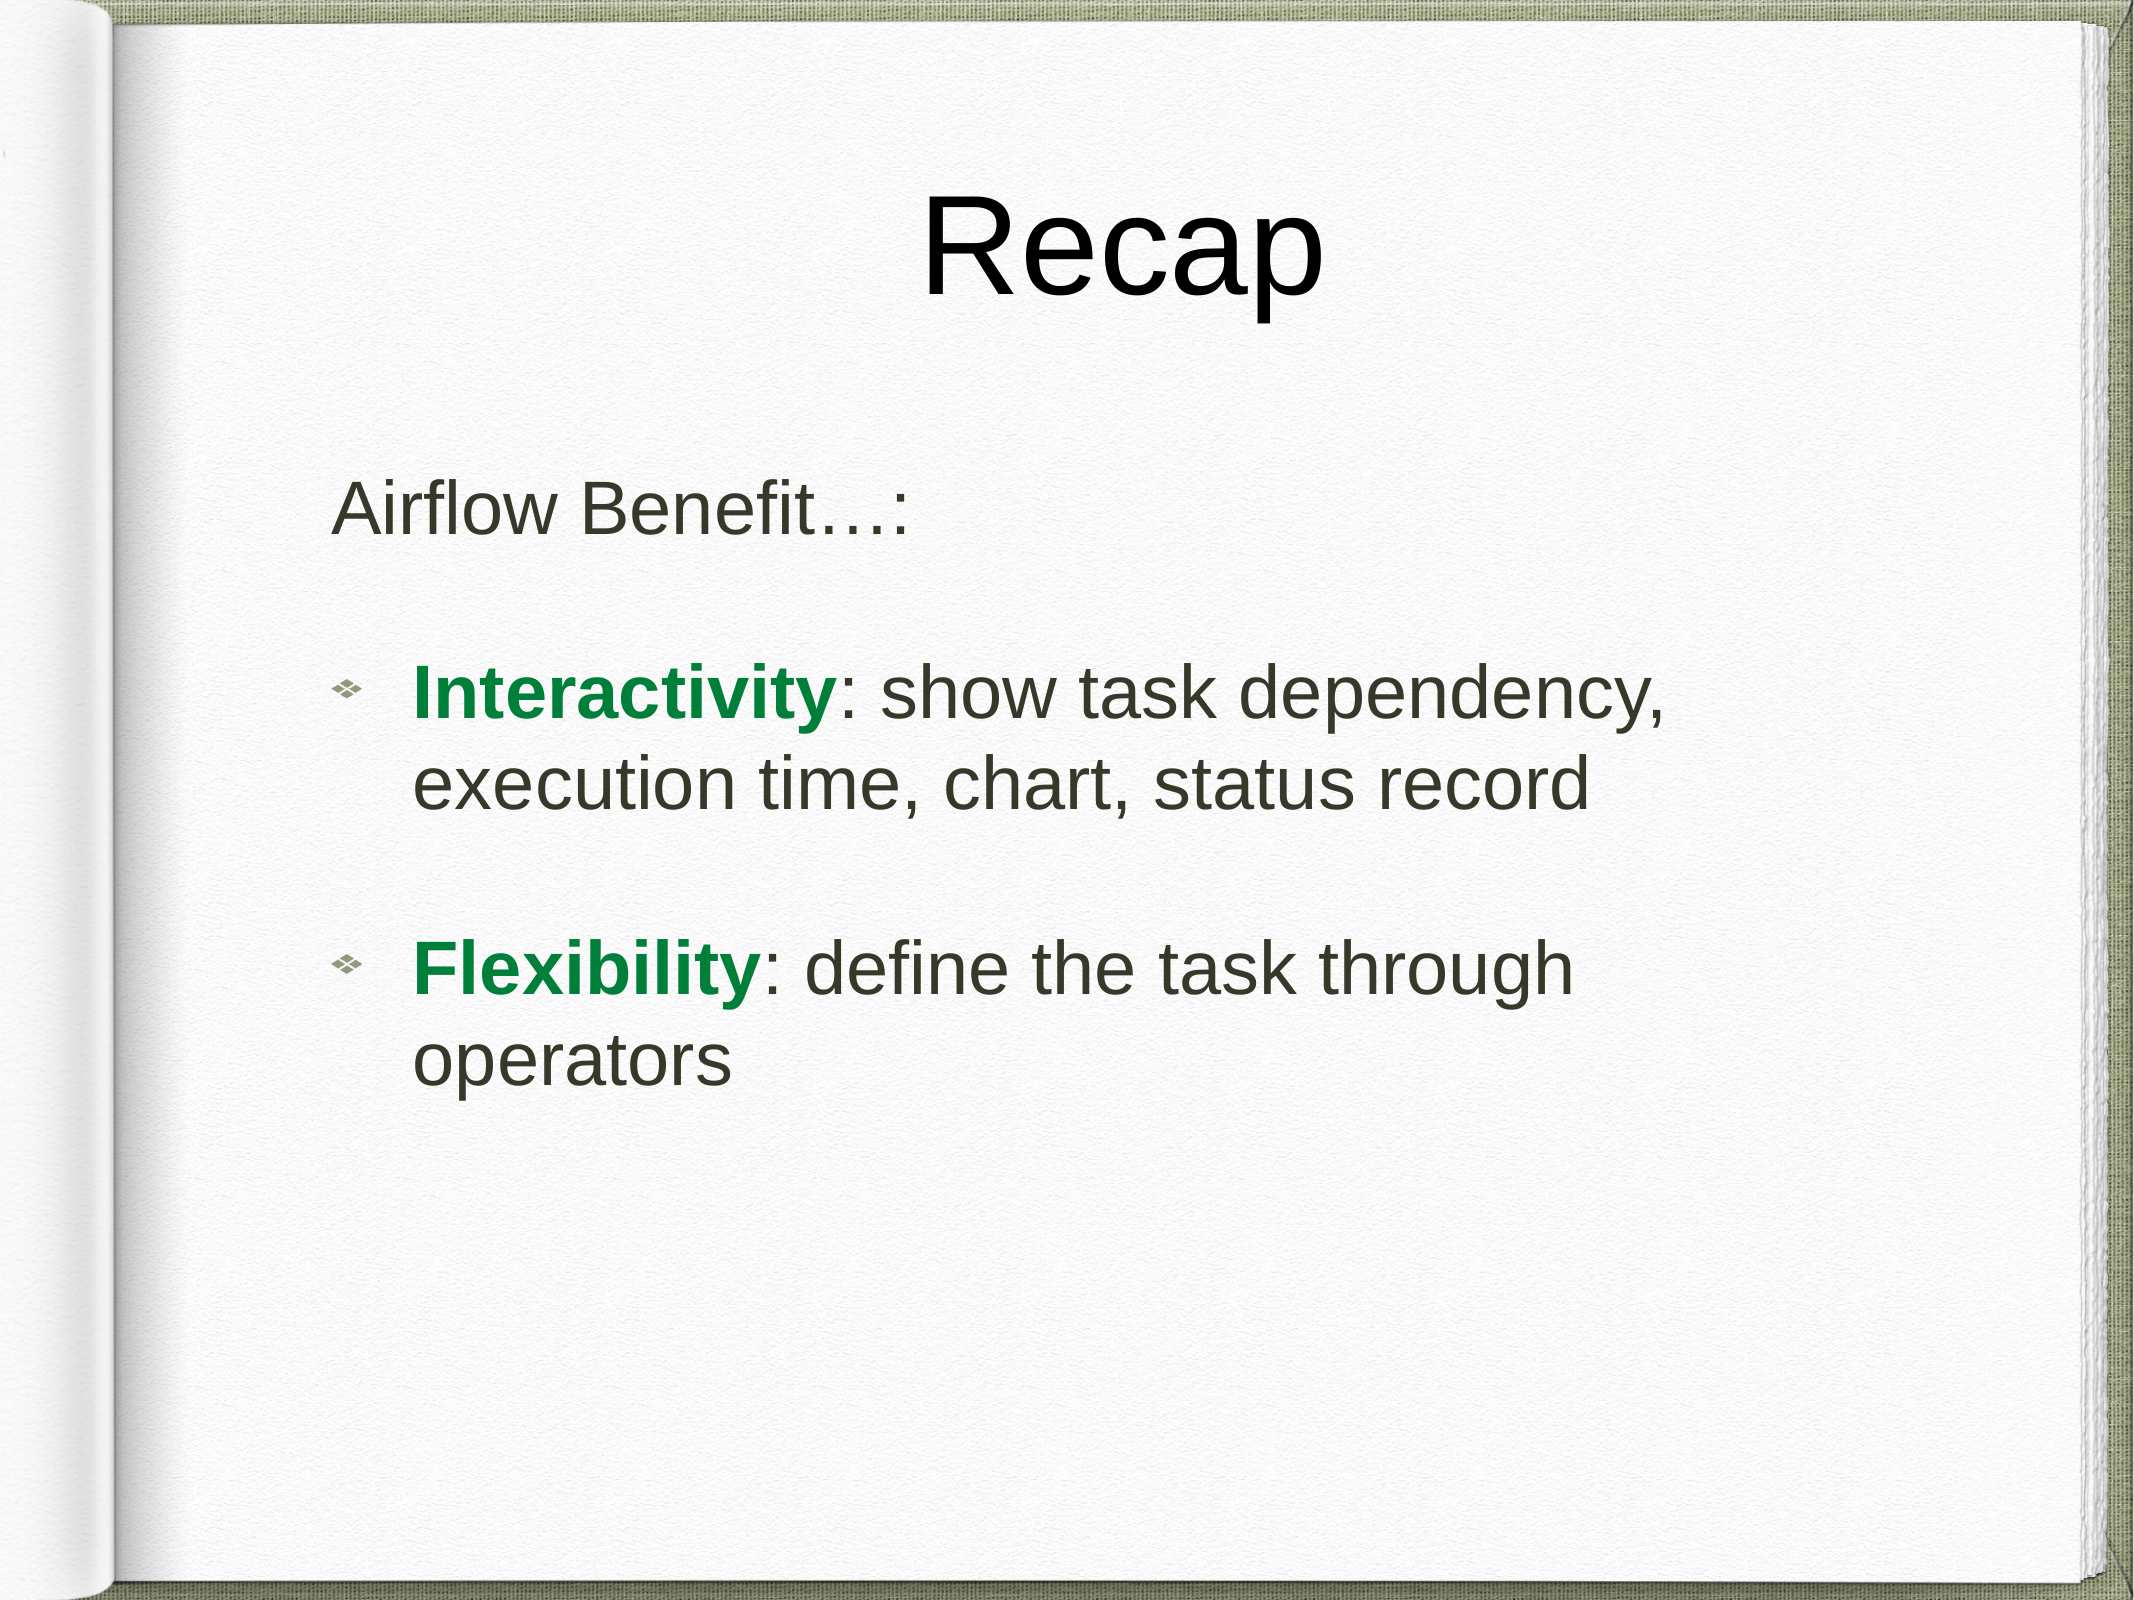

# Recap
Airflow Benefit…:
Interactivity: show task dependency, execution time, chart, status record
Flexibility: define the task through operators